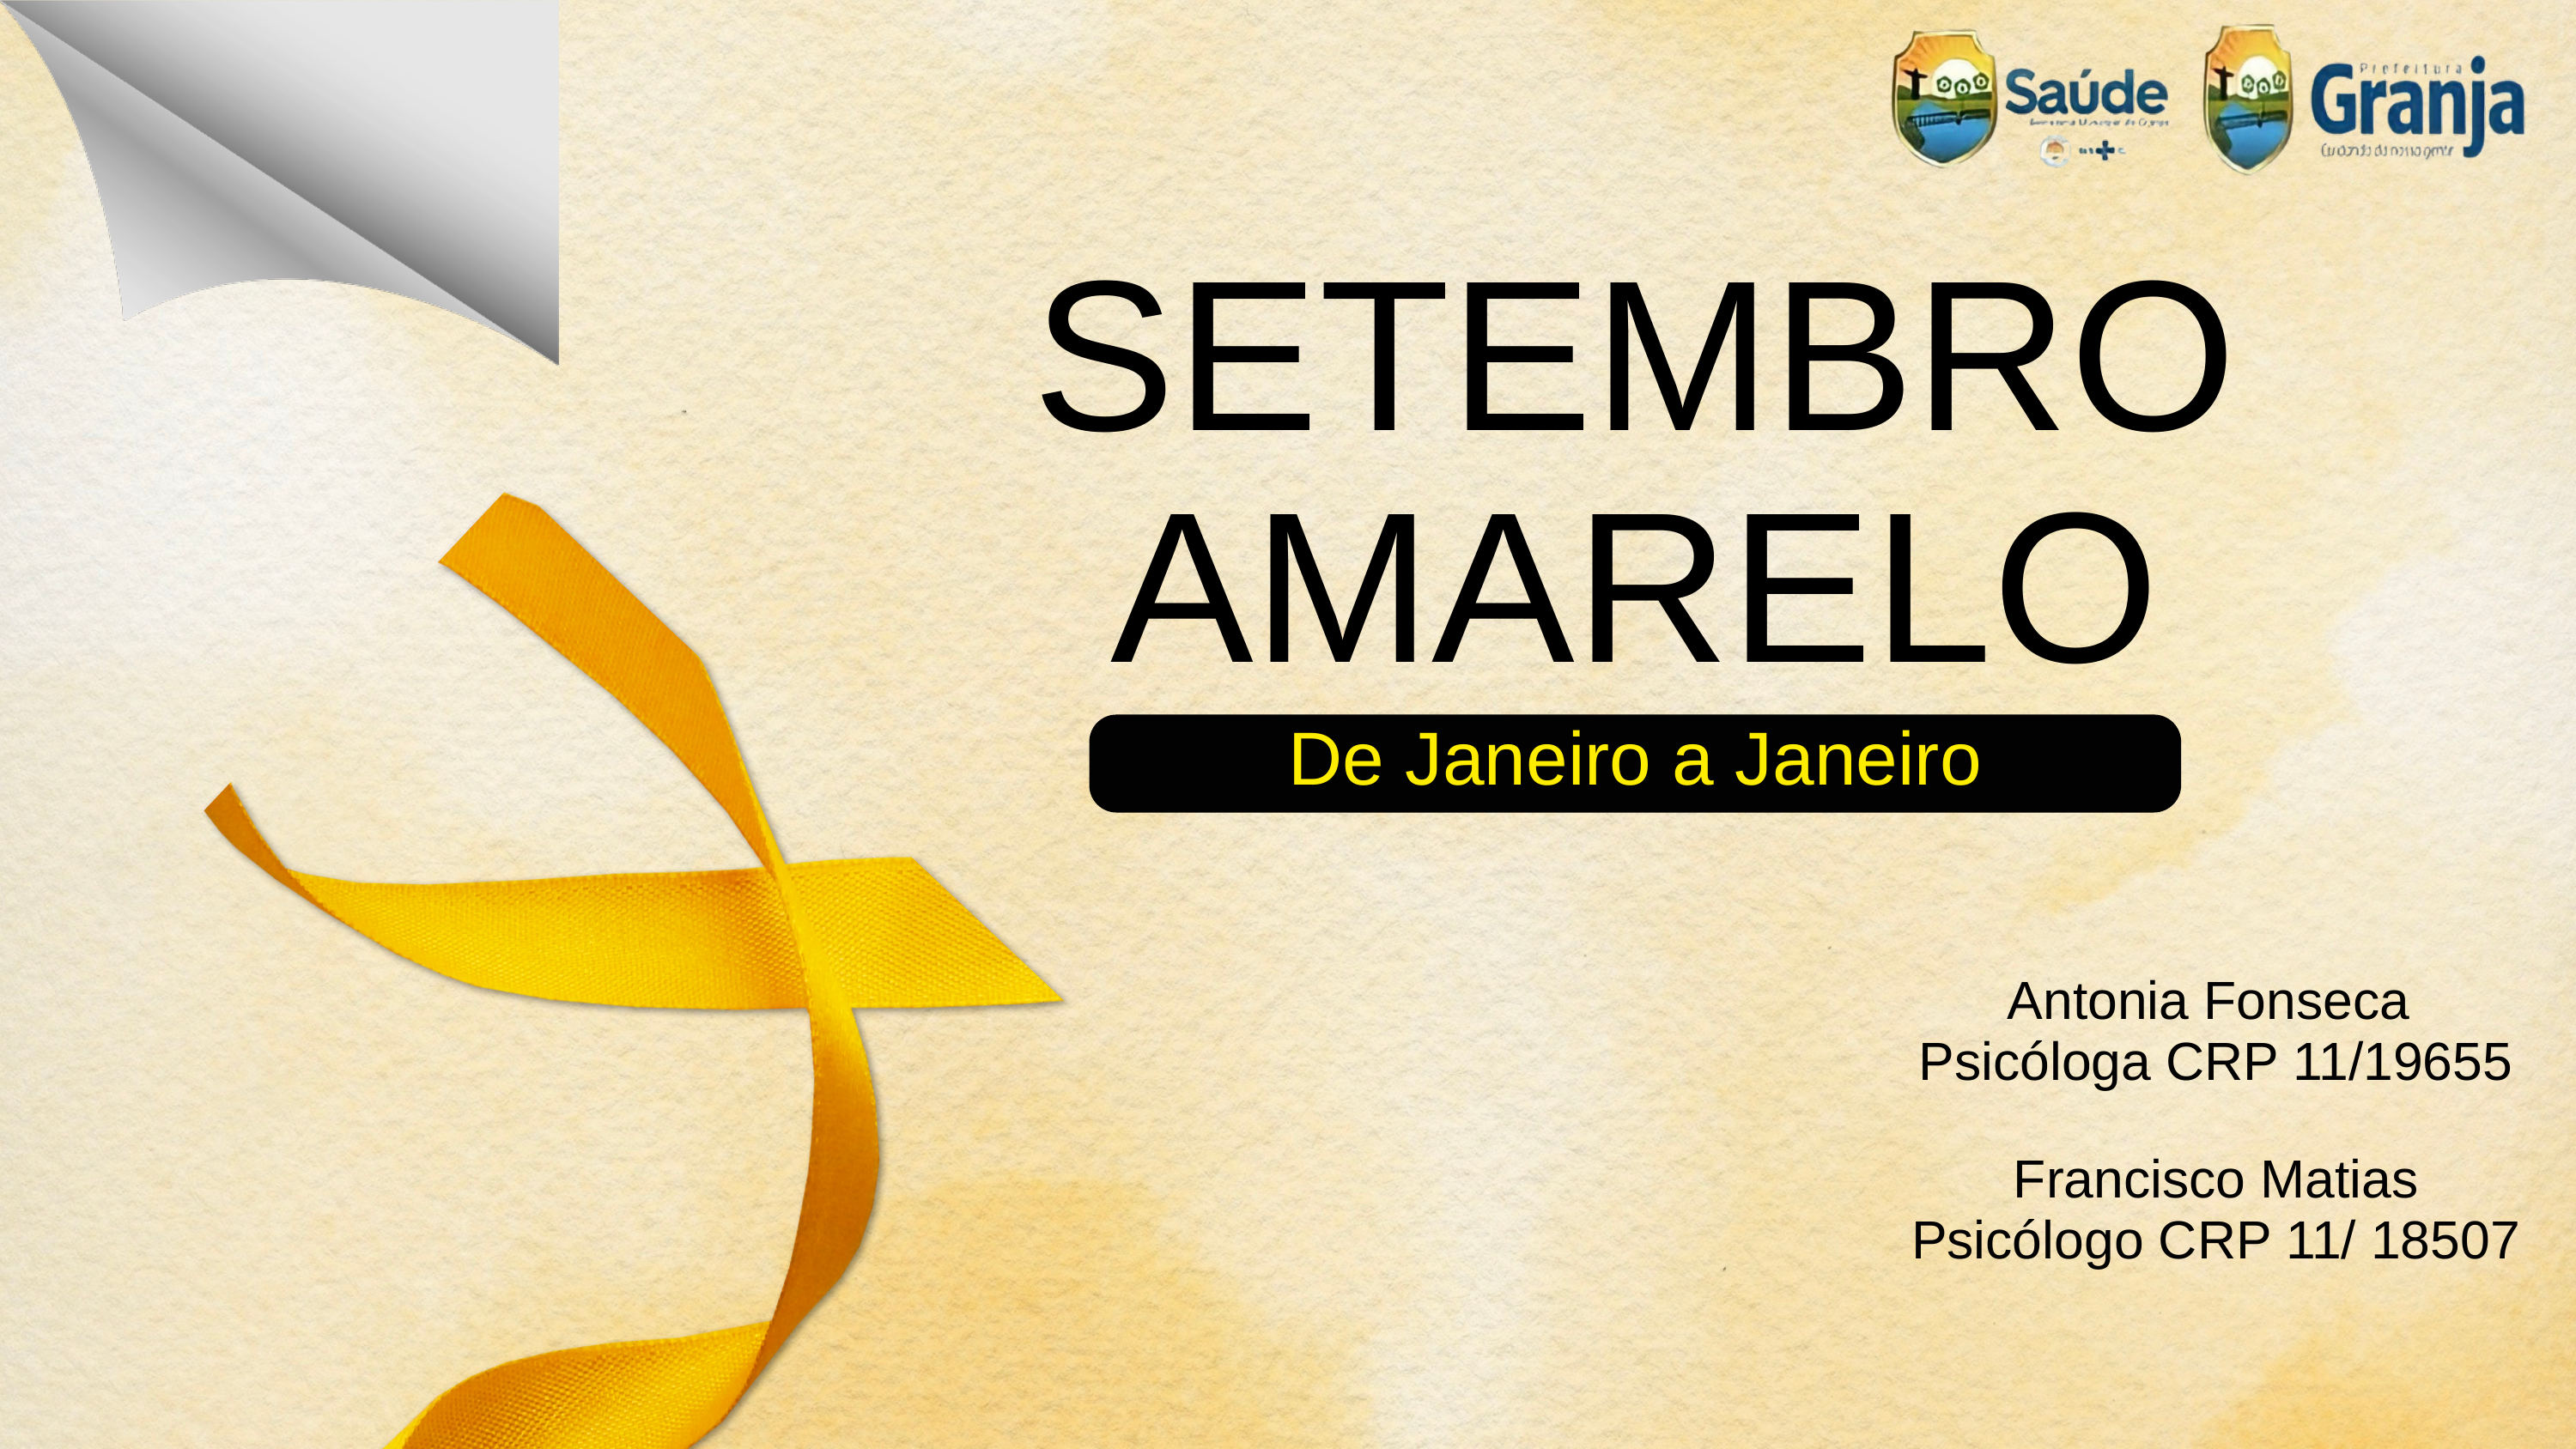

SETEMBRO AMARELO
De Janeiro a Janeiro

Antonia Fonseca
Psicóloga CRP 11/19655
Francisco Matias
Psicólogo CRP 11/ 18507